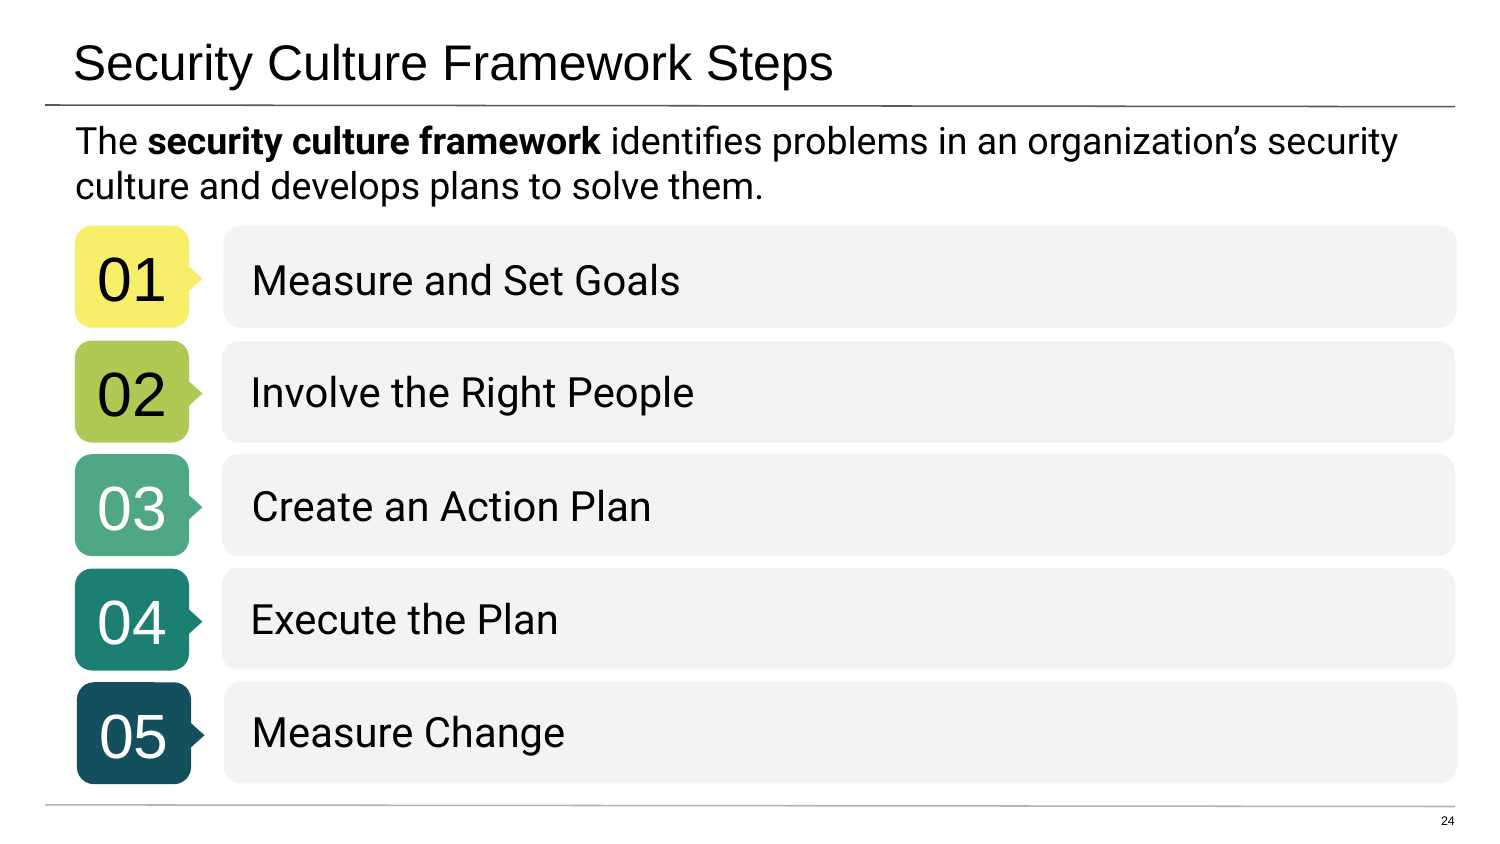

# Security Culture Framework Steps
The security culture framework identifies problems in an organization’s security culture and develops plans to solve them.
01

Measure and Set Goals
02

Involve the Right People
03

Create an Action Plan
Execute the Plan

04

Measure Change
05

24